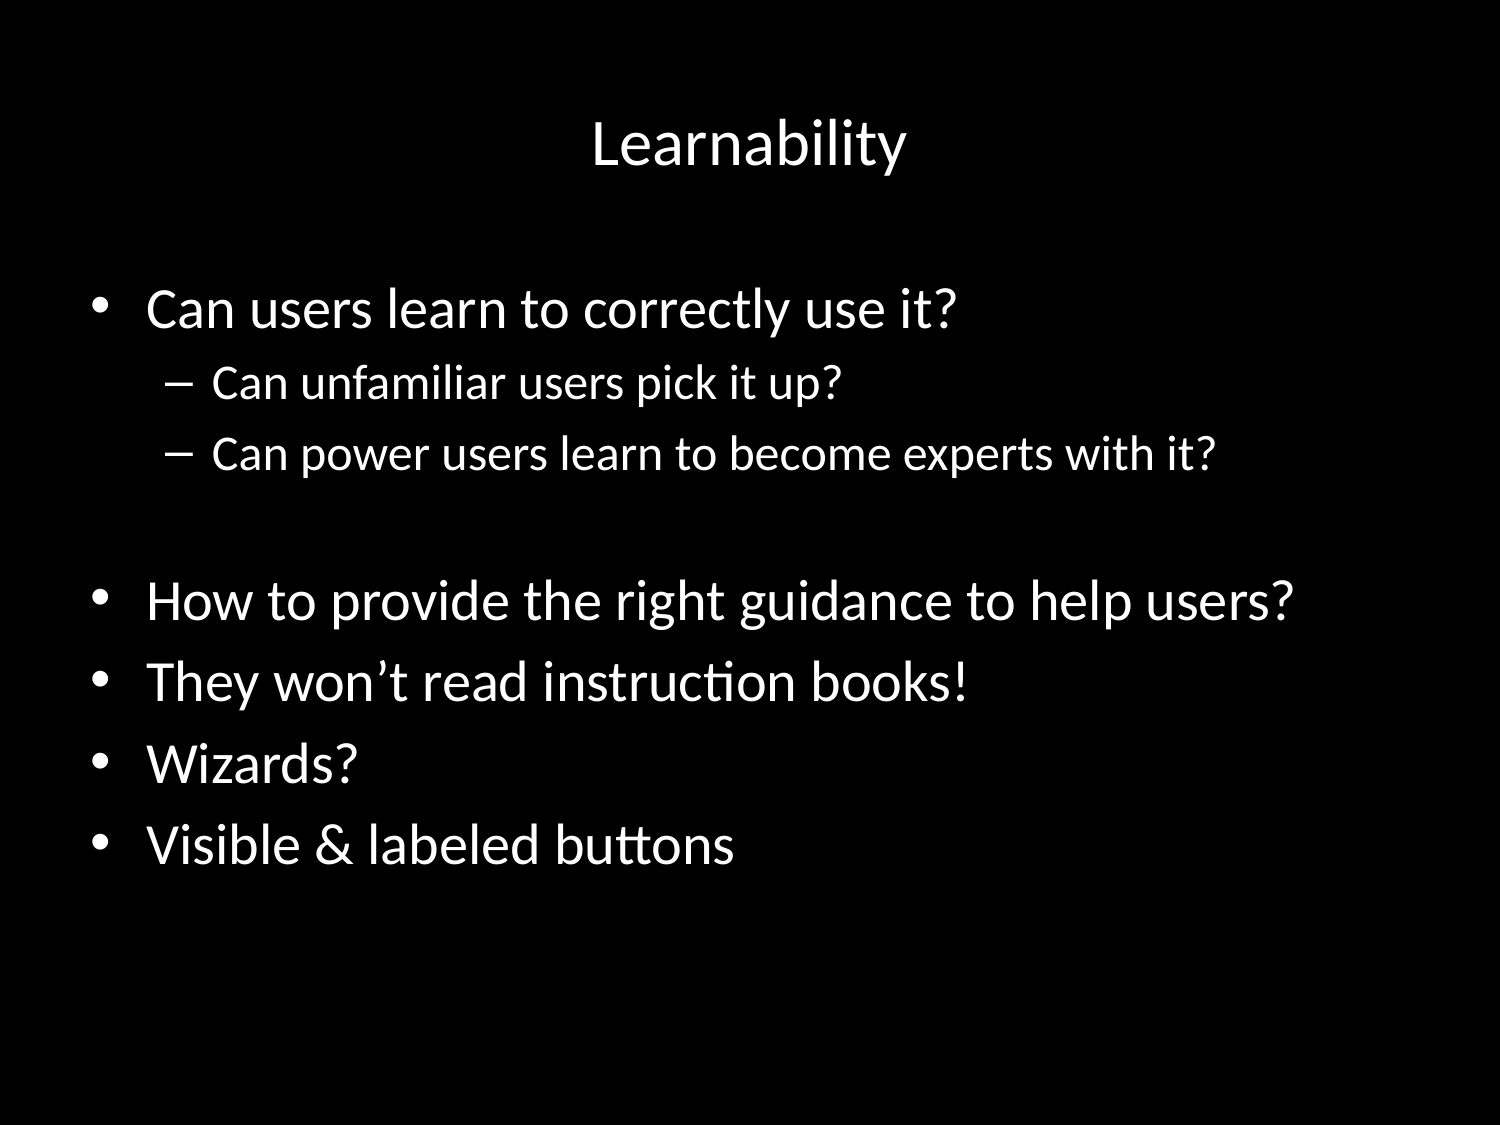

# Learnability
Can users learn to correctly use it?
Can unfamiliar users pick it up?
Can power users learn to become experts with it?

How to provide the right guidance to help users?
They won’t read instruction books!
Wizards?
Visible & labeled buttons